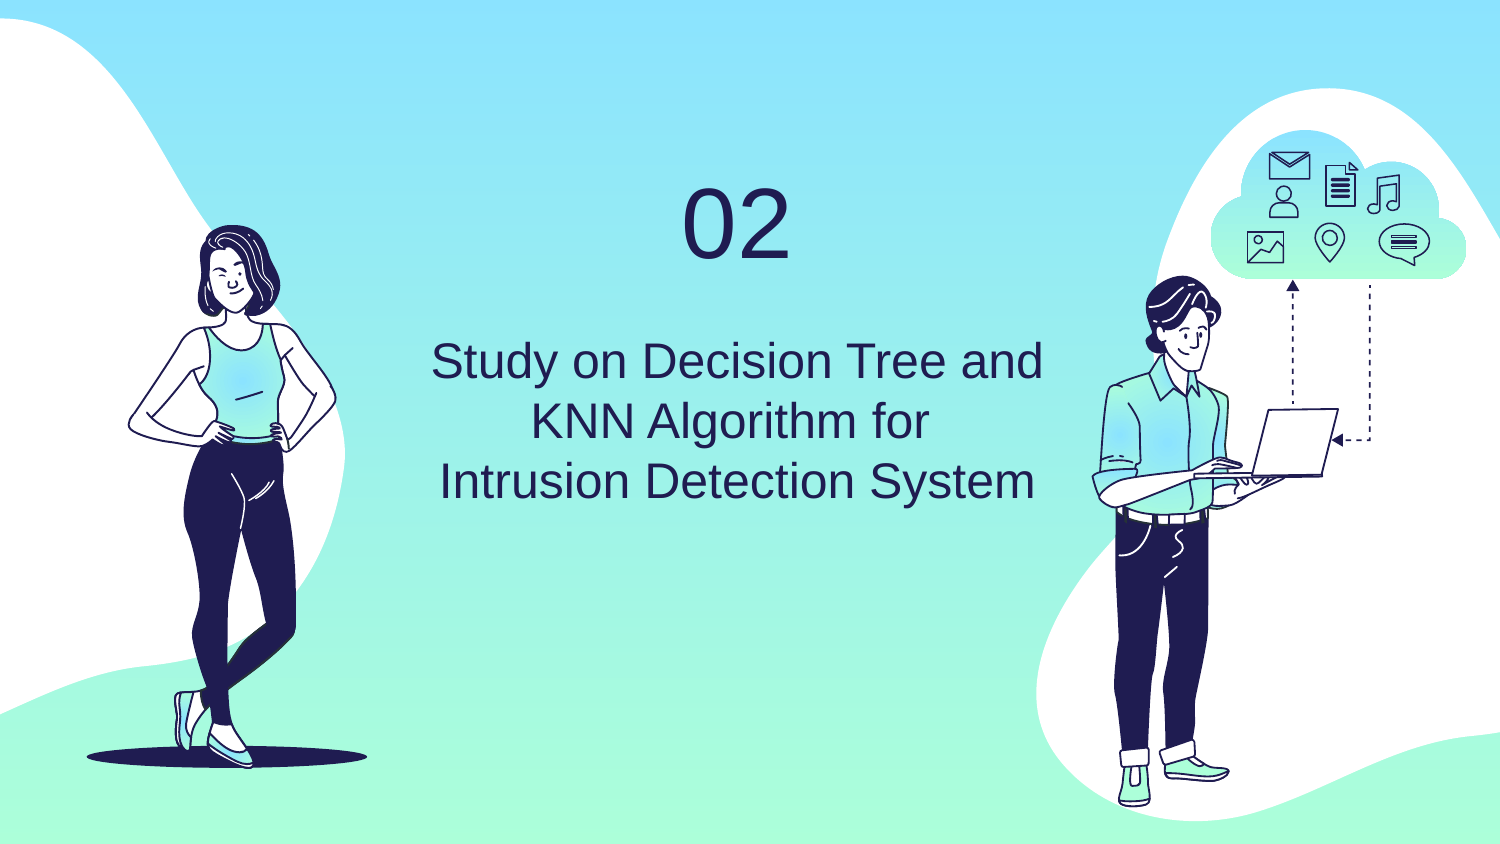

02

# Study on Decision Tree and KNN Algorithm for
Intrusion Detection System